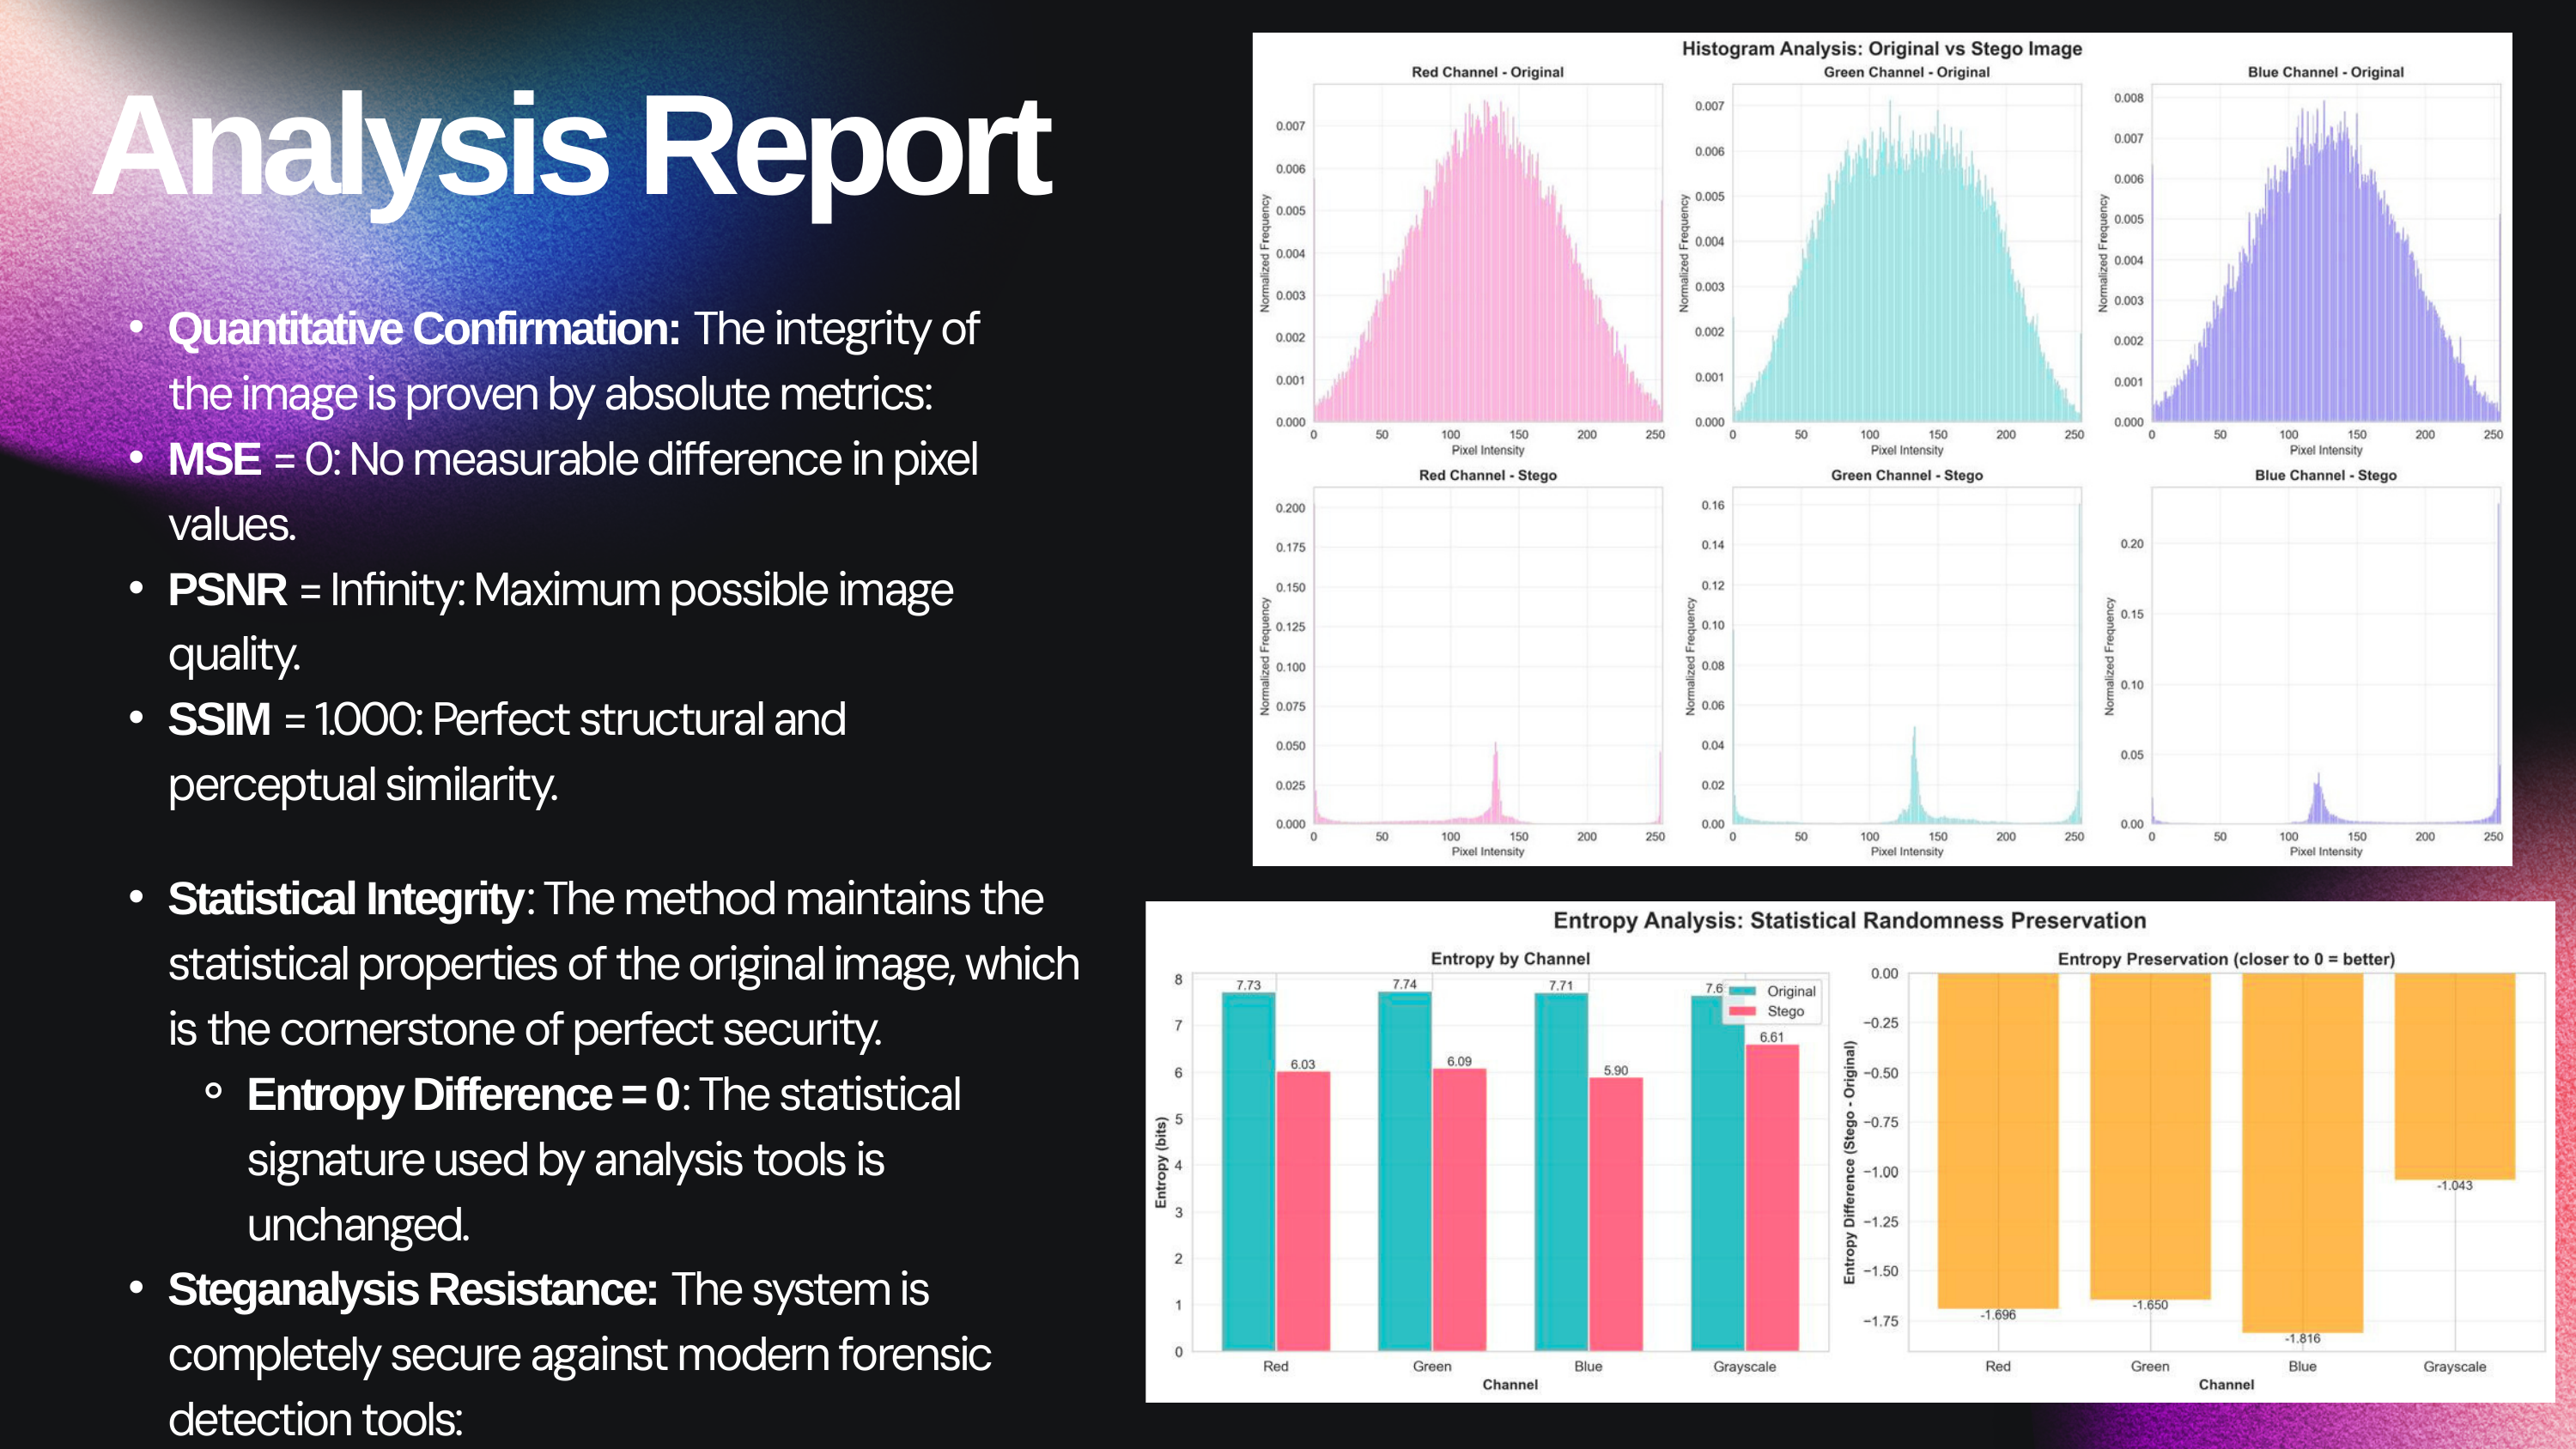

Analysis Report
Quantitative Confirmation: The integrity of the image is proven by absolute metrics:
MSE = 0: No measurable difference in pixel values.
PSNR = Infinity: Maximum possible image quality.
SSIM = 1.000: Perfect structural and perceptual similarity.

Statistical Integrity: The method maintains the statistical properties of the original image, which is the cornerstone of perfect security.
Entropy Difference = 0: The statistical signature used by analysis tools is unchanged.
Steganalysis Resistance: The system is completely secure against modern forensic detection tools:
Detection Rate = 0%: Steganalysis algorithms fail to distinguish the Stego Image from the original Cover Image.